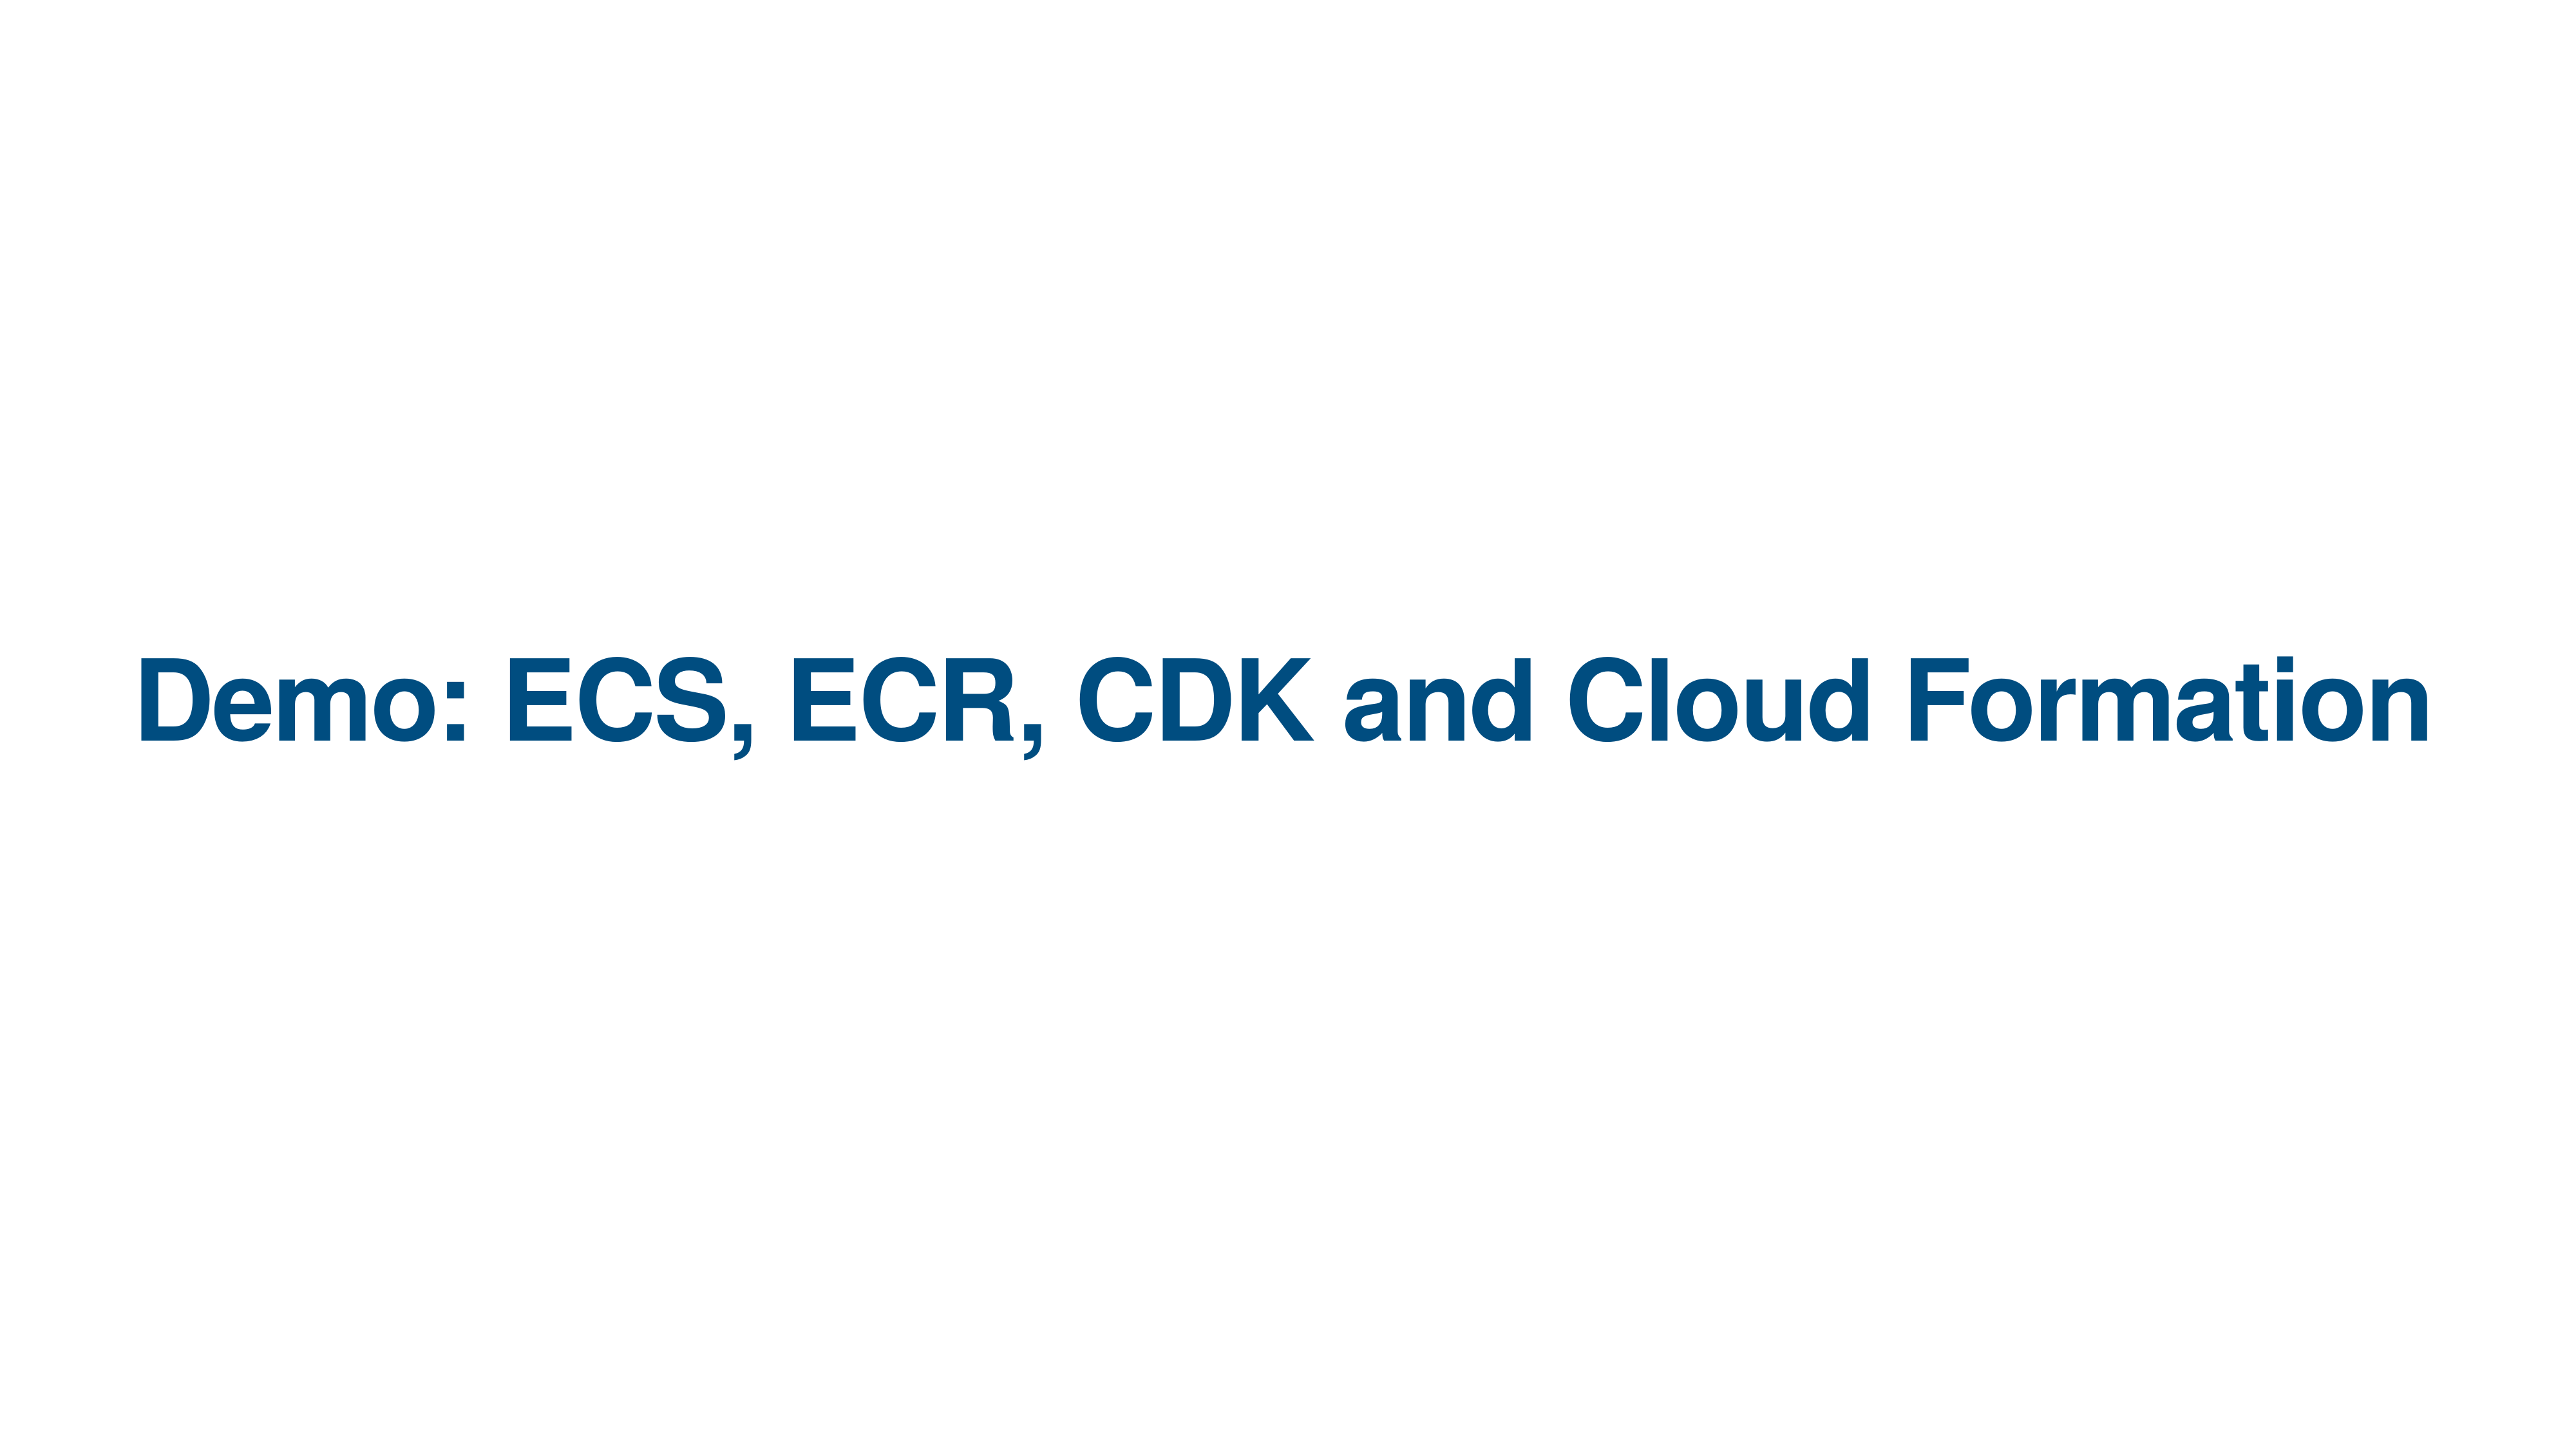

# Demo: ECS, ECR, CDK and Cloud Formation